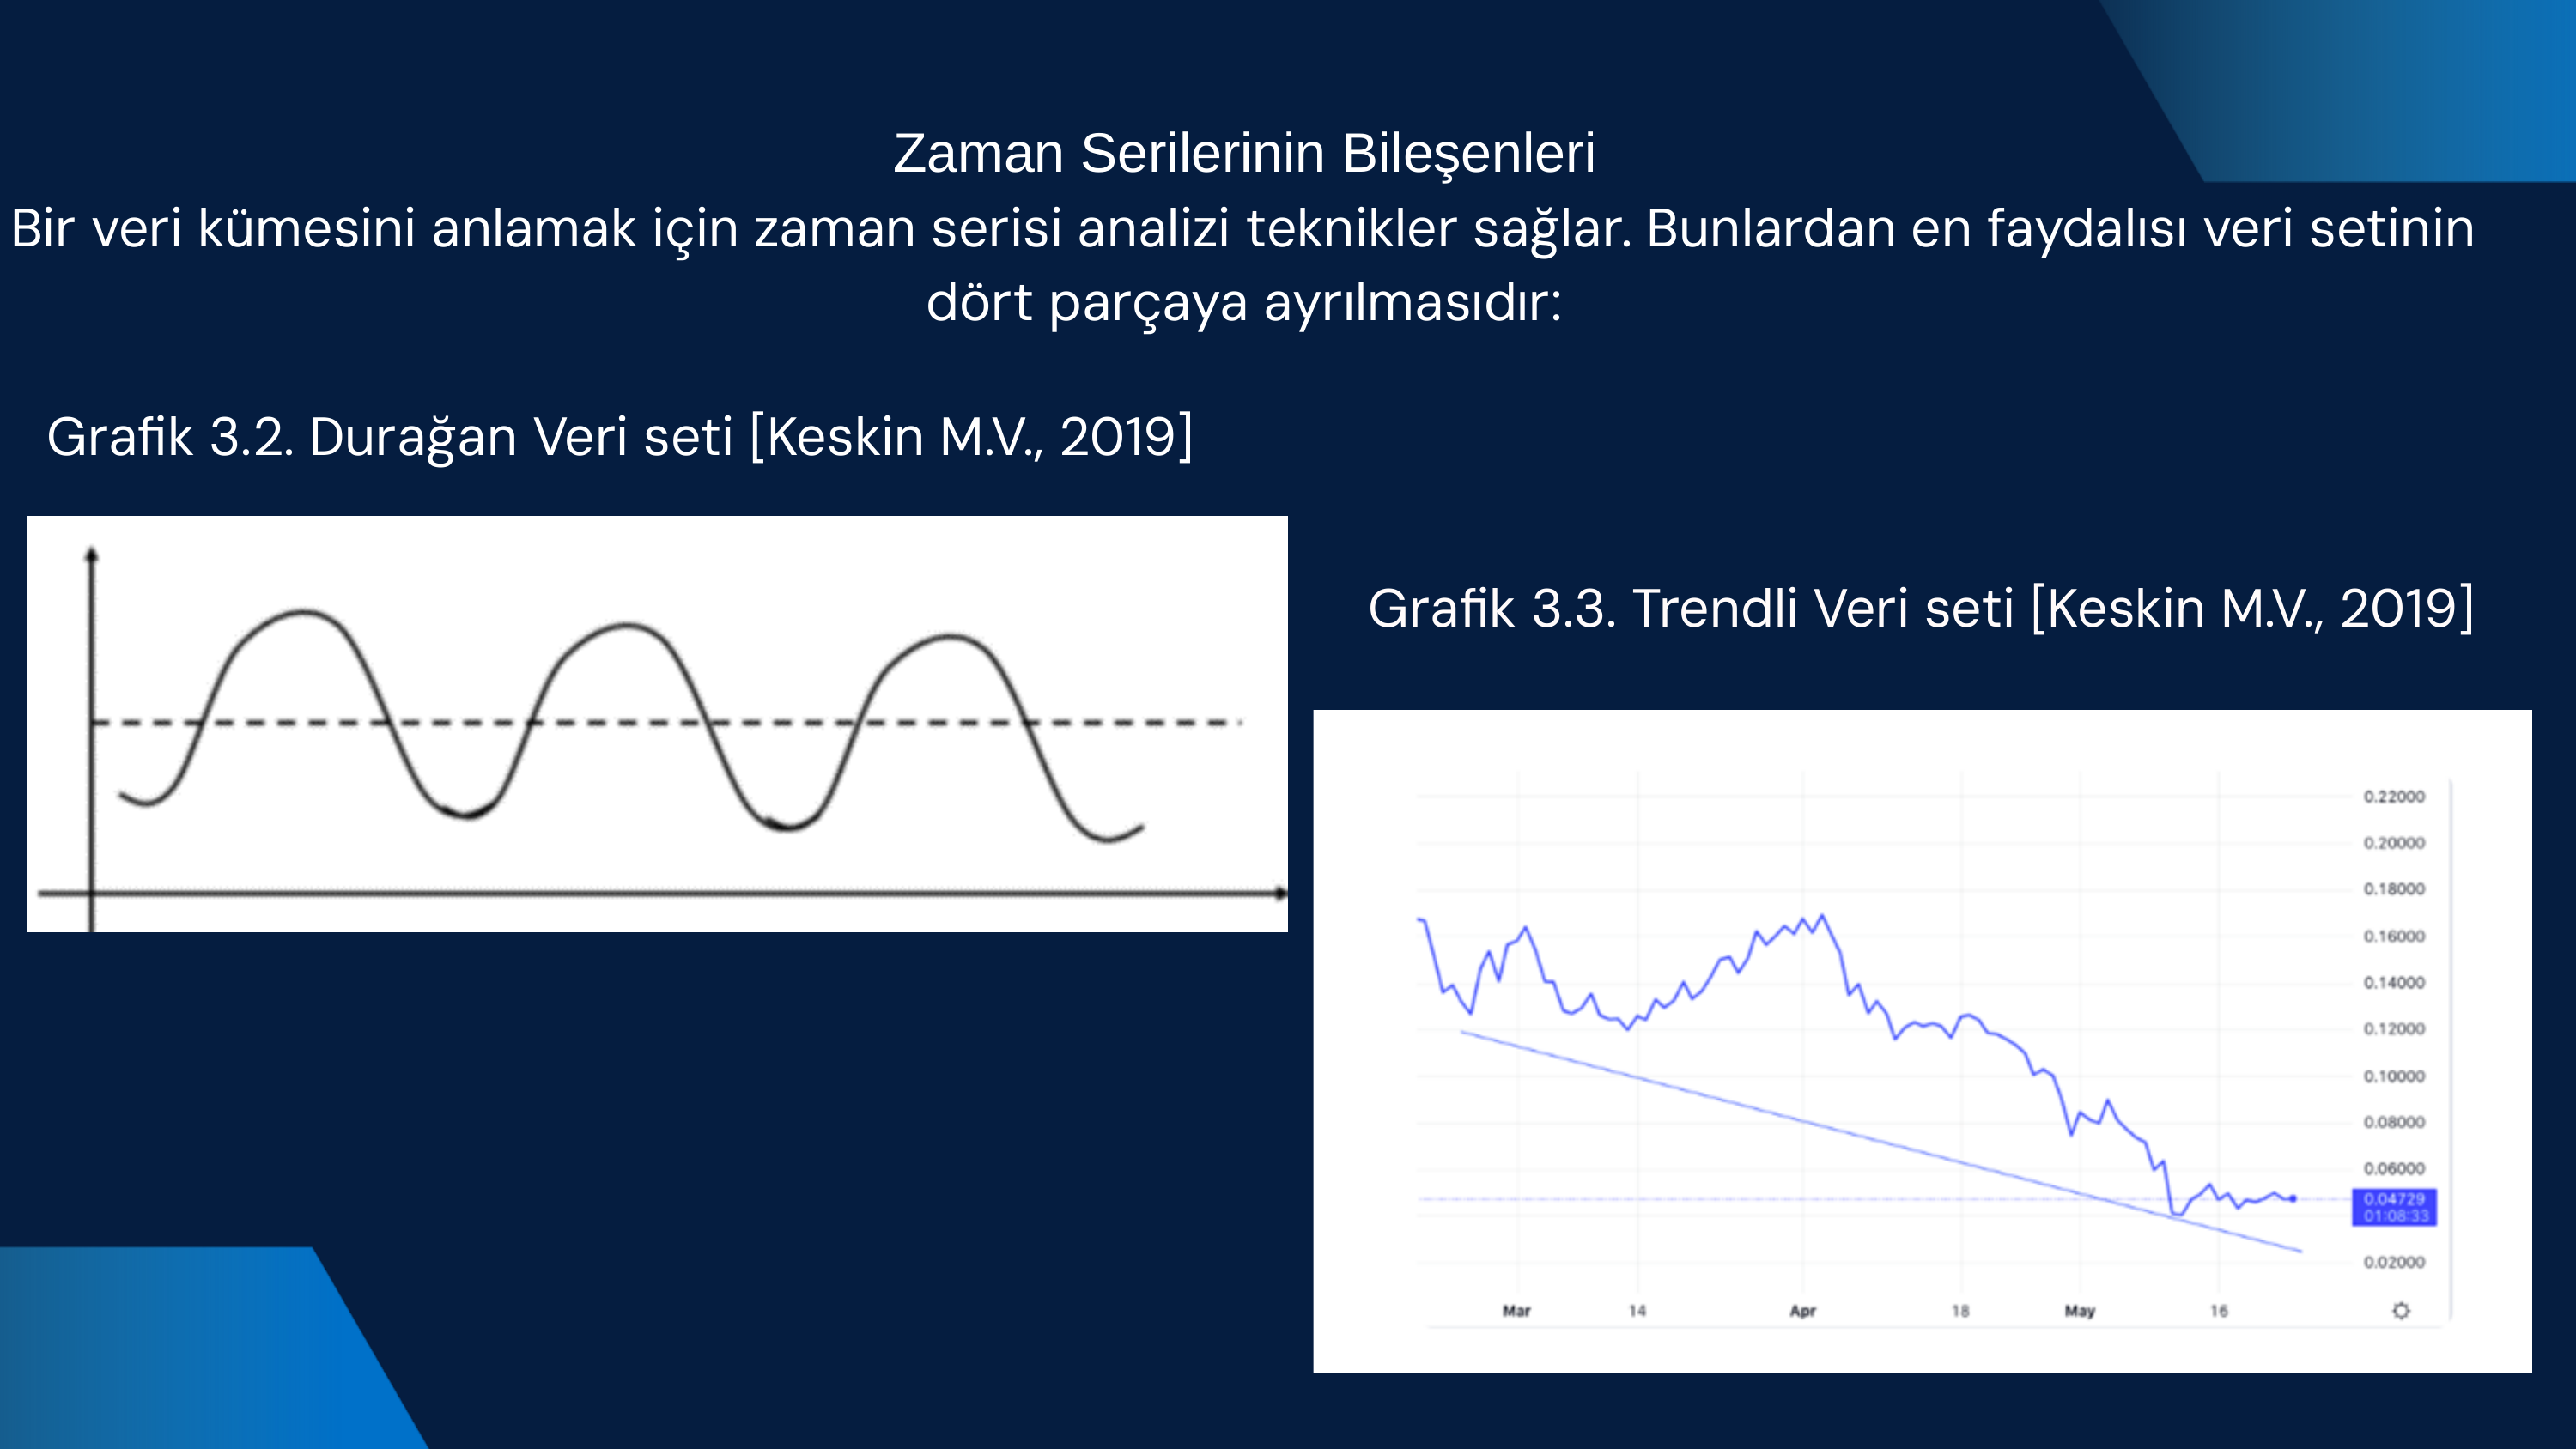

Zaman Serilerinin Bileşenleri
Bir veri kümesini anlamak için zaman serisi analizi teknikler sağlar. Bunlardan en faydalısı veri setinin dört parçaya ayrılmasıdır:

Grafik 3.2. Durağan Veri seti [Keskin M.V., 2019]

Grafik 3.3. Trendli Veri seti [Keskin M.V., 2019]